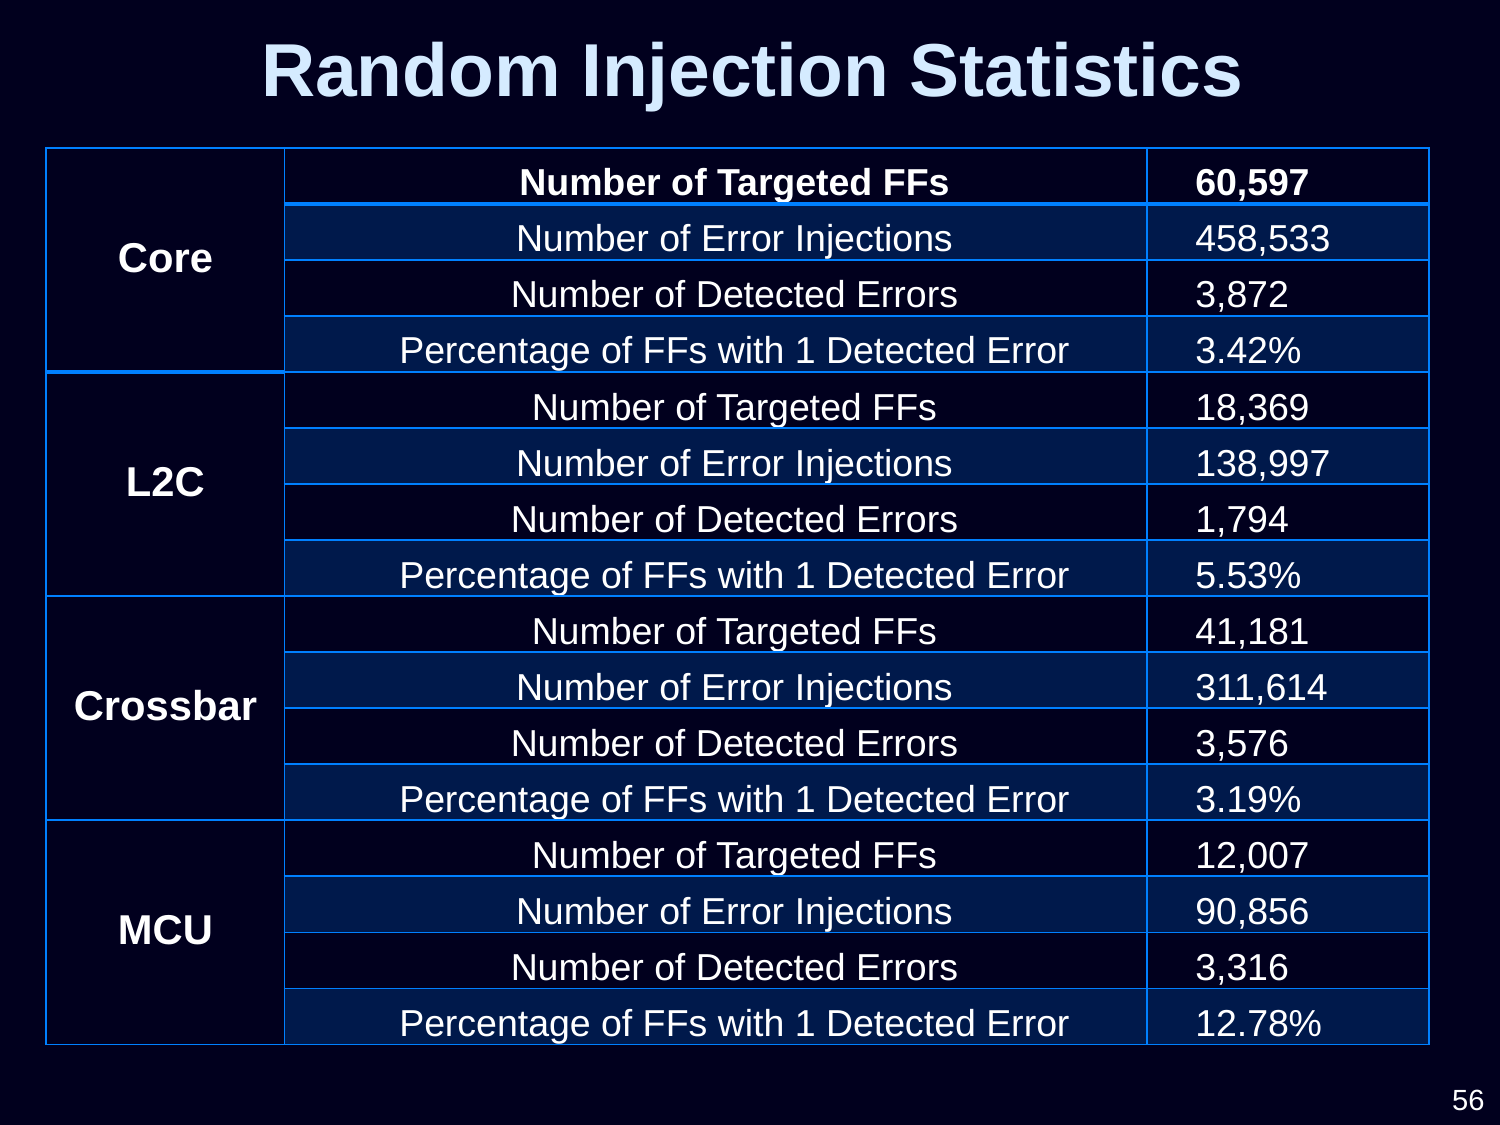

Random Injection Statistics
| Core | Number of Targeted FFs | 60,597 |
| --- | --- | --- |
|  | Number of Error Injections | 458,533 |
|  | Number of Detected Errors | 3,872 |
|  | Percentage of FFs with 1 Detected Error | 3.42% |
| L2C | Number of Targeted FFs | 18,369 |
|  | Number of Error Injections | 138,997 |
|  | Number of Detected Errors | 1,794 |
|  | Percentage of FFs with 1 Detected Error | 5.53% |
| Crossbar | Number of Targeted FFs | 41,181 |
|  | Number of Error Injections | 311,614 |
|  | Number of Detected Errors | 3,576 |
|  | Percentage of FFs with 1 Detected Error | 3.19% |
| MCU | Number of Targeted FFs | 12,007 |
|  | Number of Error Injections | 90,856 |
|  | Number of Detected Errors | 3,316 |
|  | Percentage of FFs with 1 Detected Error | 12.78% |
56